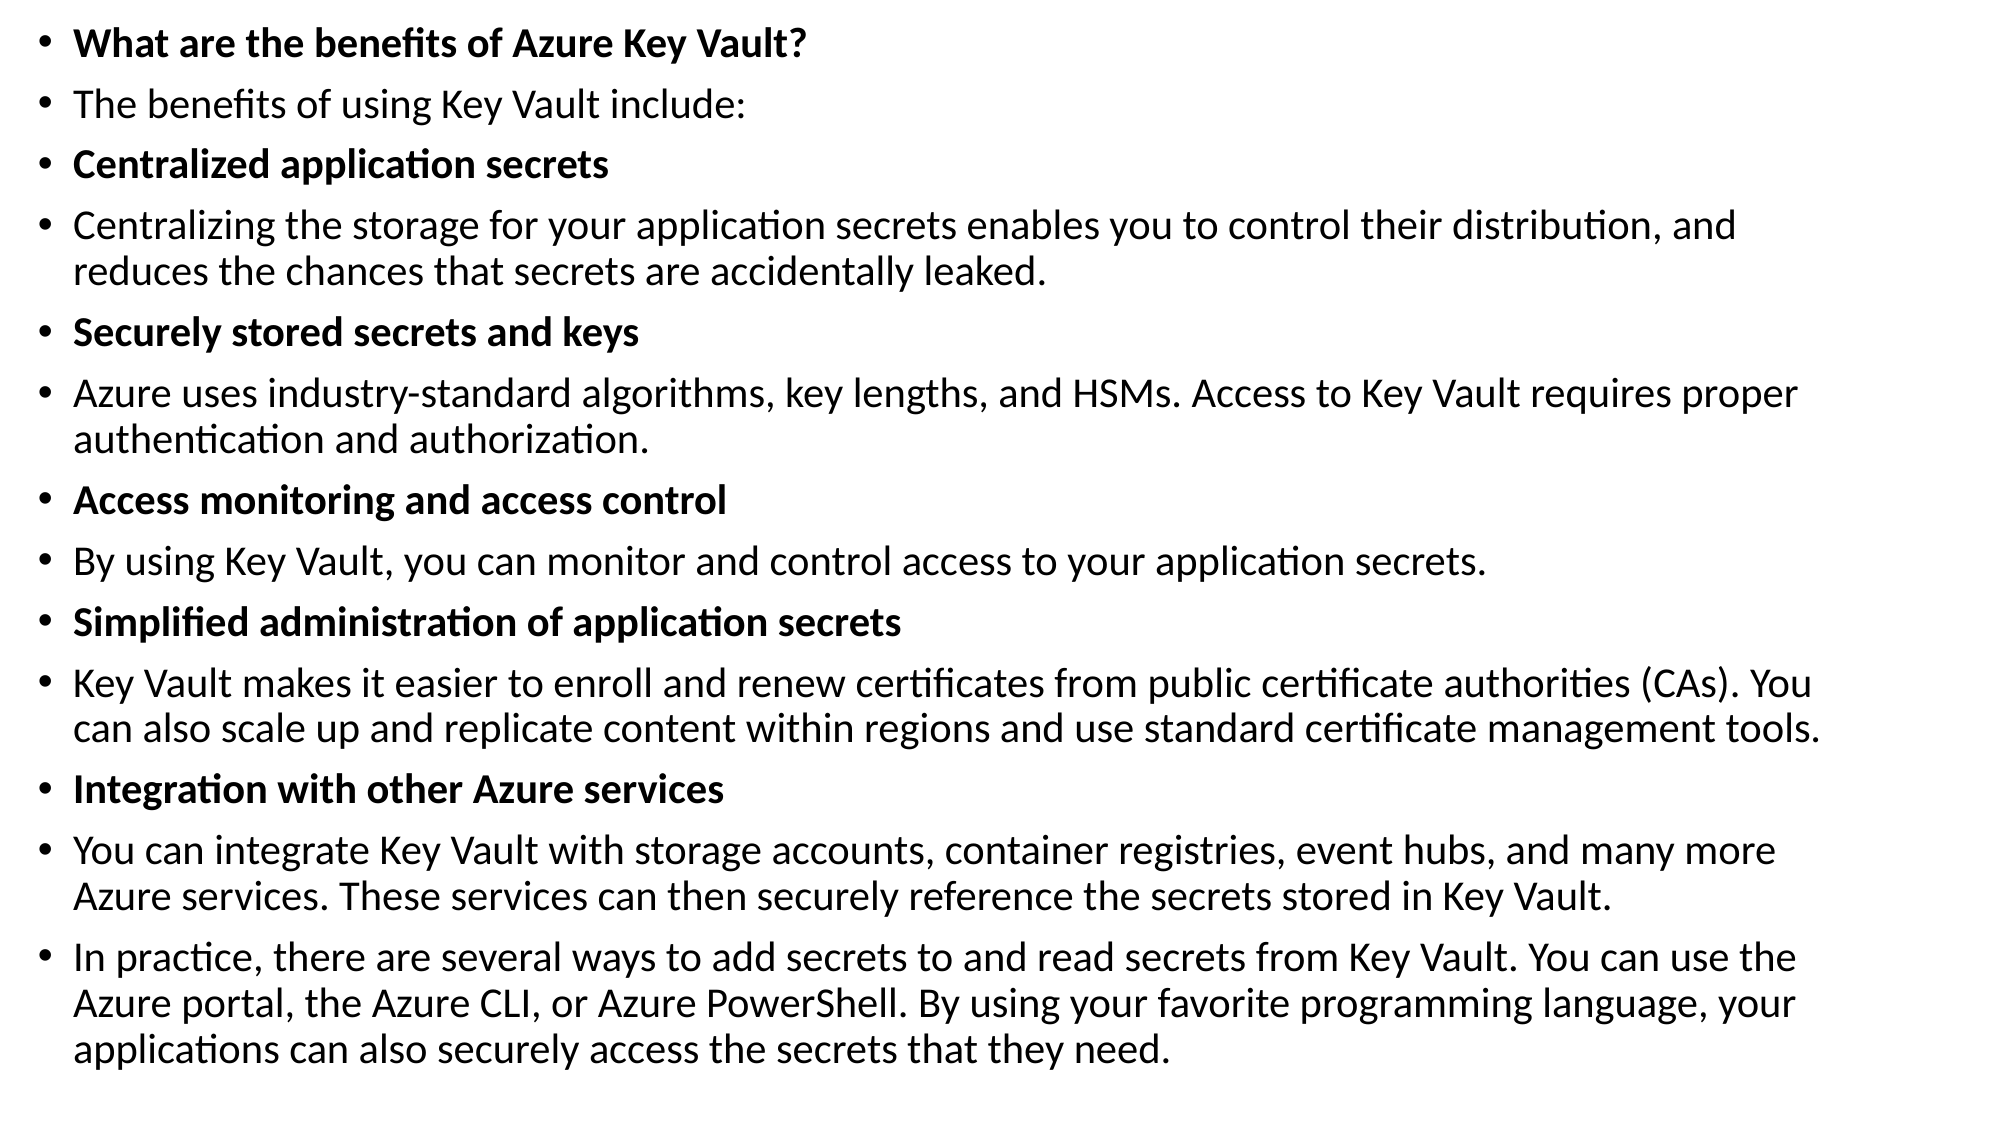

What are the benefits of Azure Key Vault?
The benefits of using Key Vault include:
Centralized application secrets
Centralizing the storage for your application secrets enables you to control their distribution, and reduces the chances that secrets are accidentally leaked.
Securely stored secrets and keys
Azure uses industry-standard algorithms, key lengths, and HSMs. Access to Key Vault requires proper authentication and authorization.
Access monitoring and access control
By using Key Vault, you can monitor and control access to your application secrets.
Simplified administration of application secrets
Key Vault makes it easier to enroll and renew certificates from public certificate authorities (CAs). You can also scale up and replicate content within regions and use standard certificate management tools.
Integration with other Azure services
You can integrate Key Vault with storage accounts, container registries, event hubs, and many more Azure services. These services can then securely reference the secrets stored in Key Vault.
In practice, there are several ways to add secrets to and read secrets from Key Vault. You can use the Azure portal, the Azure CLI, or Azure PowerShell. By using your favorite programming language, your applications can also securely access the secrets that they need.